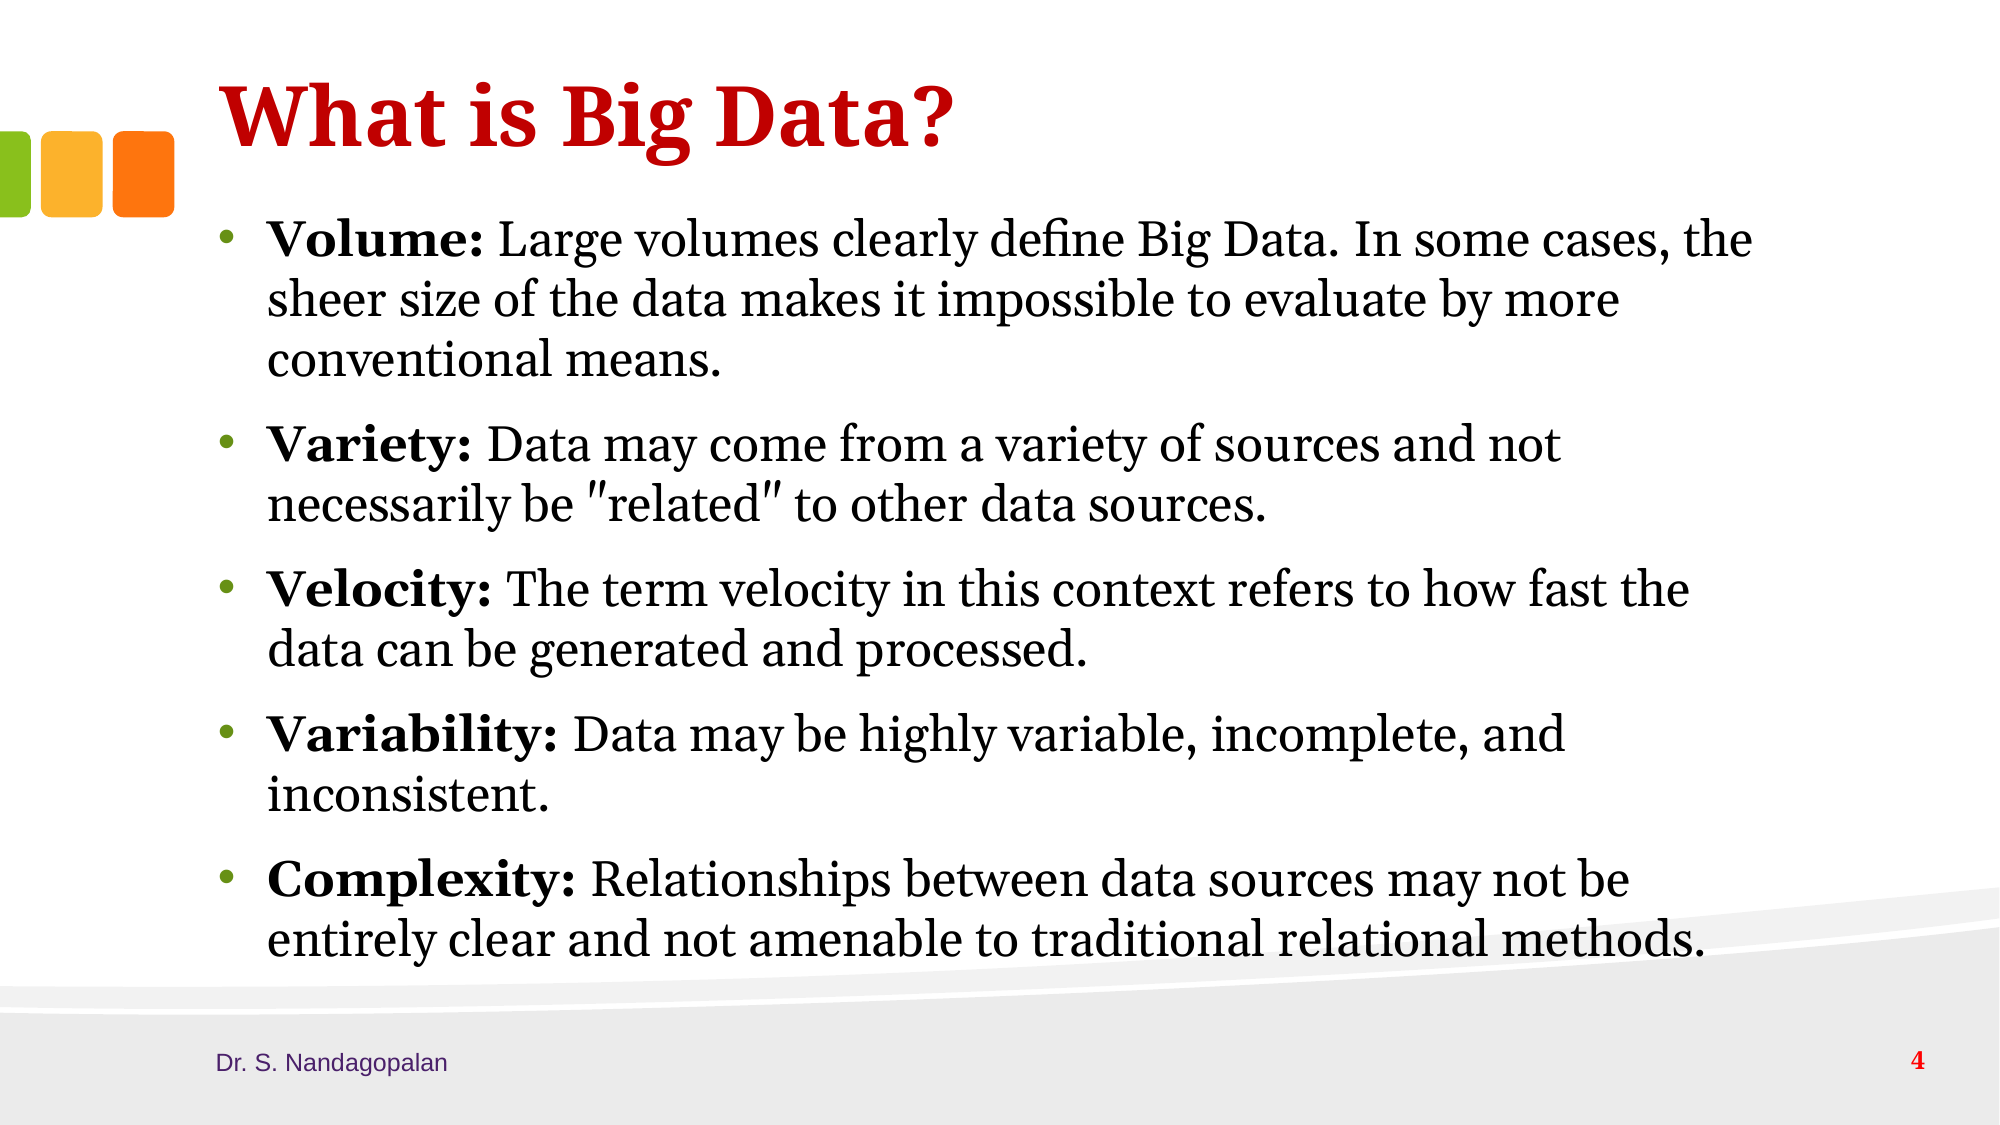

# What is Big Data?
Volume: Large volumes clearly define Big Data. In some cases, the sheer size of the data makes it impossible to evaluate by more conventional means.
Variety: Data may come from a variety of sources and not necessarily be "related" to other data sources.
Velocity: The term velocity in this context refers to how fast the data can be generated and processed.
Variability: Data may be highly variable, incomplete, and inconsistent.
Complexity: Relationships between data sources may not be entirely clear and not amenable to traditional relational methods.
Dr. S. Nandagopalan
4